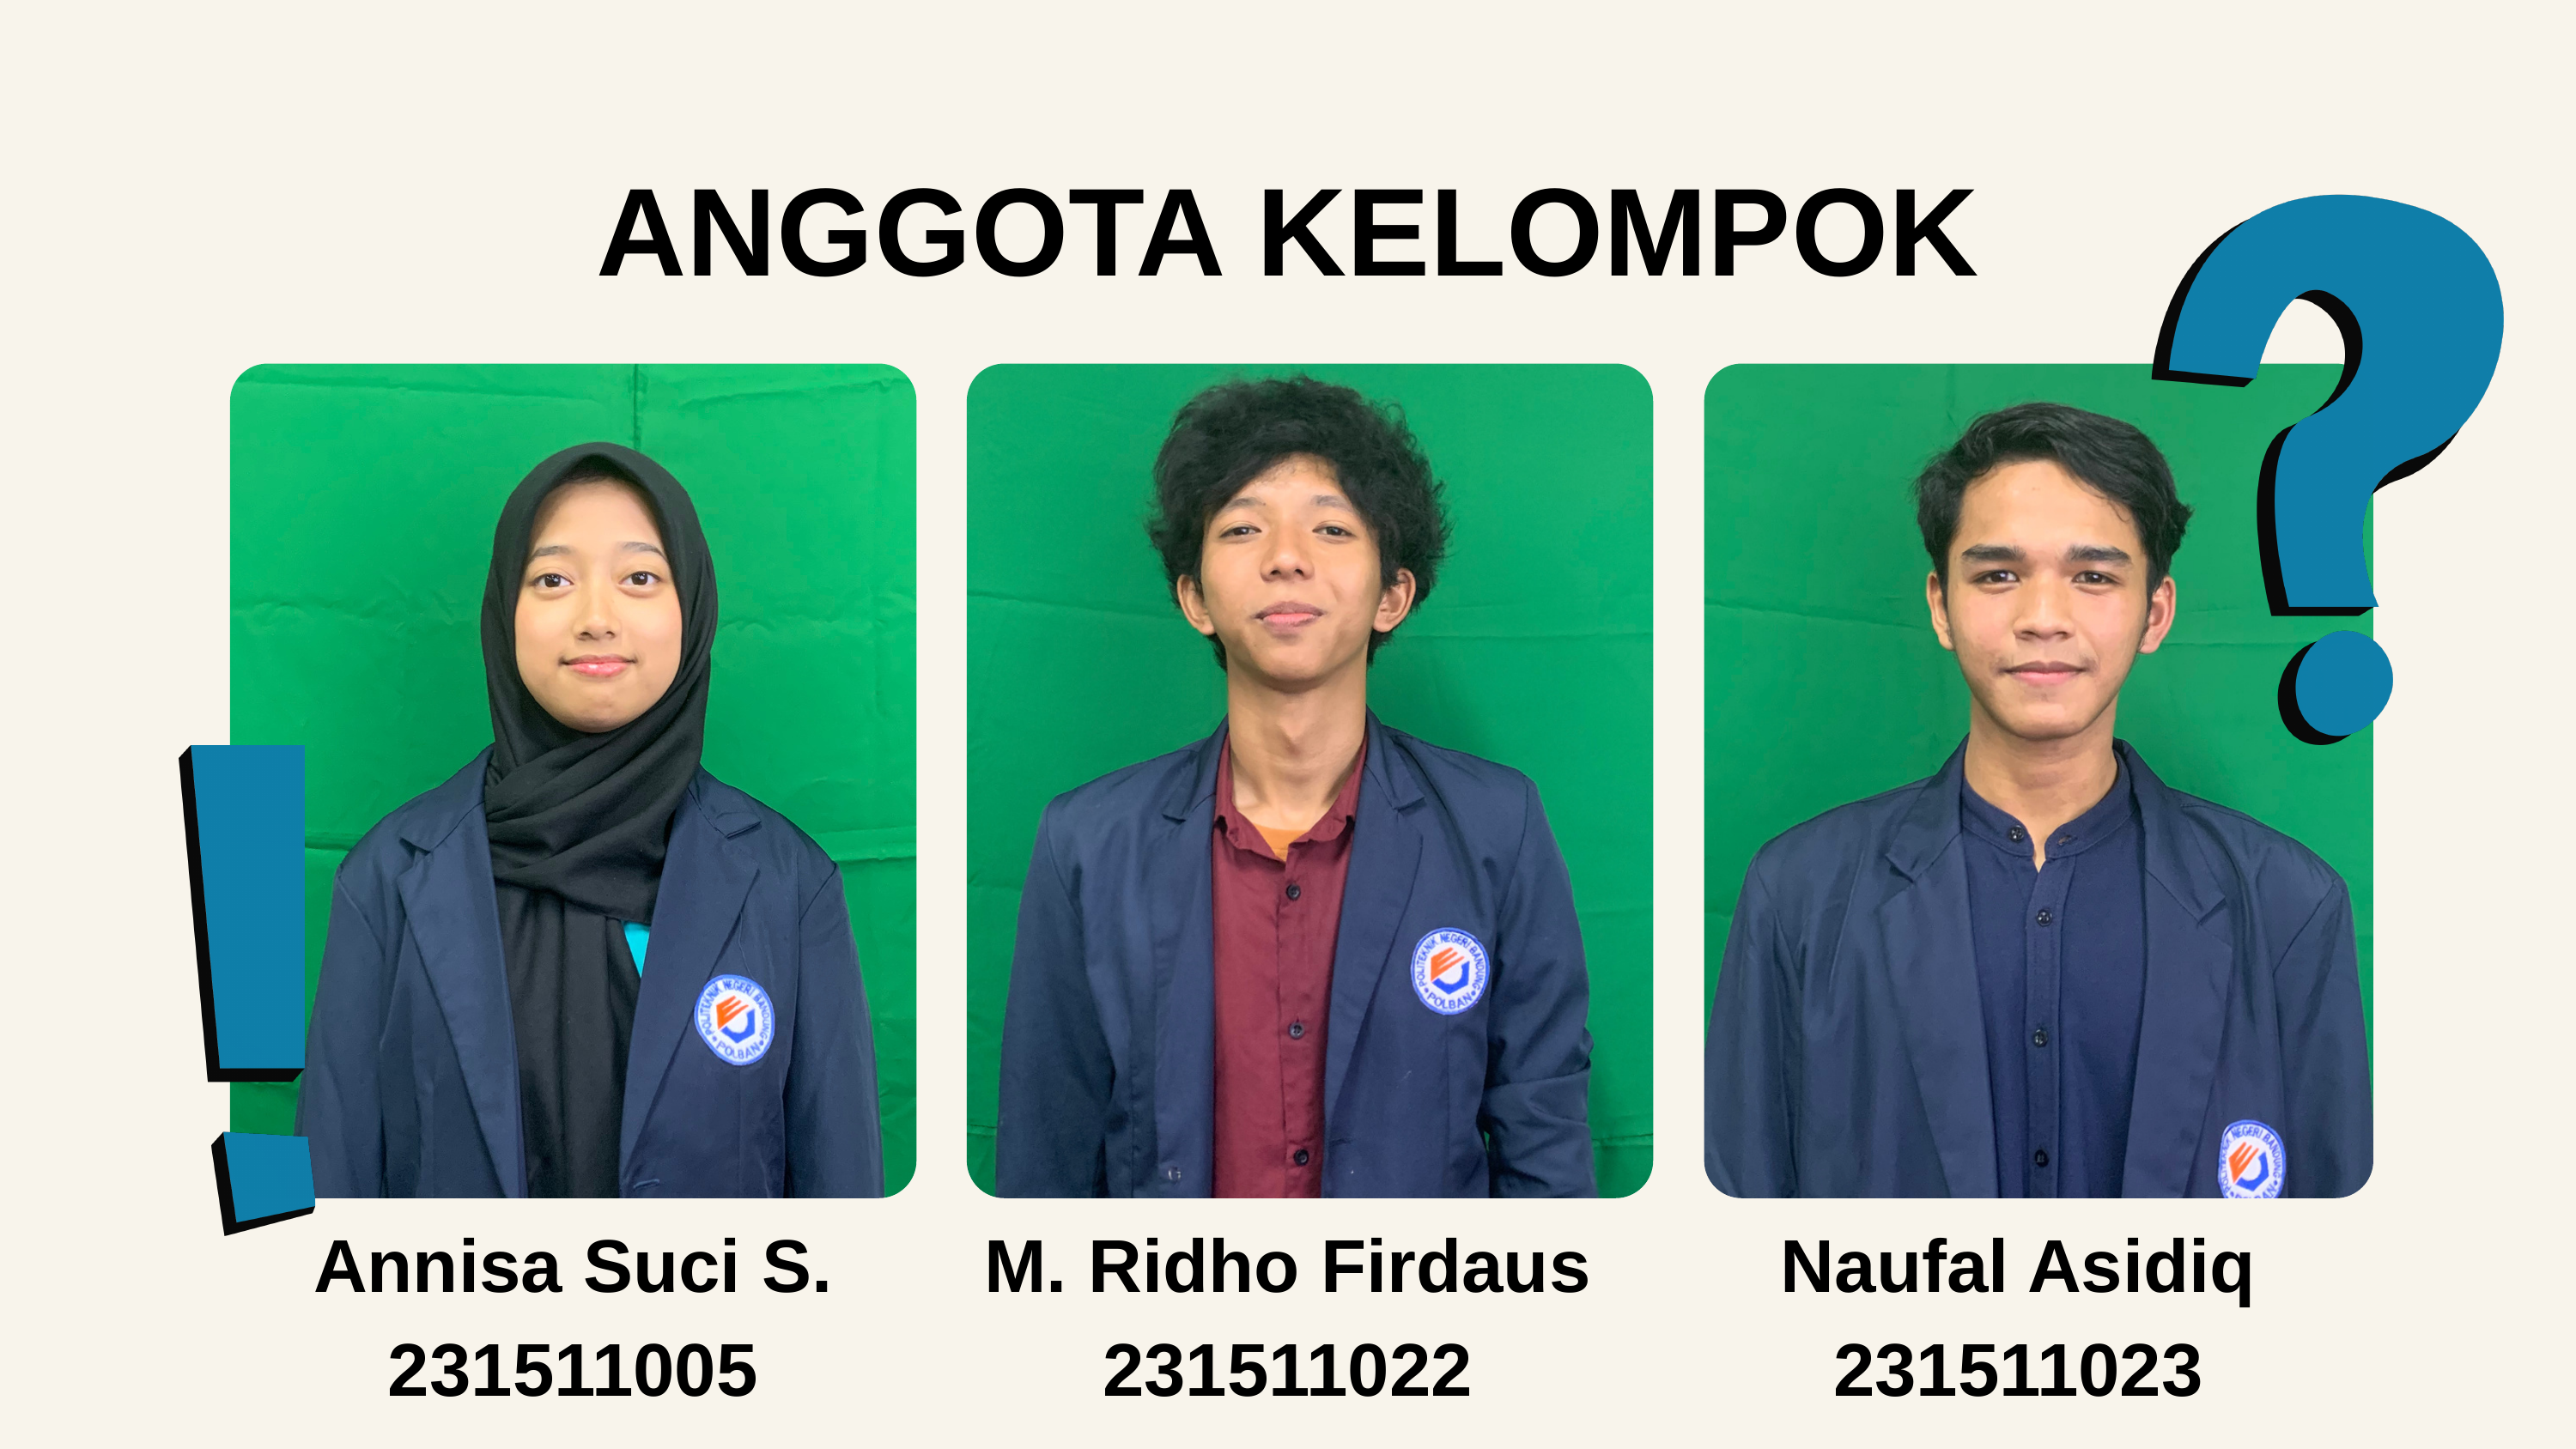

ANGGOTA KELOMPOK

Annisa Suci S.
231511005
M. Ridho Firdaus
231511022
Naufal Asidiq
231511023